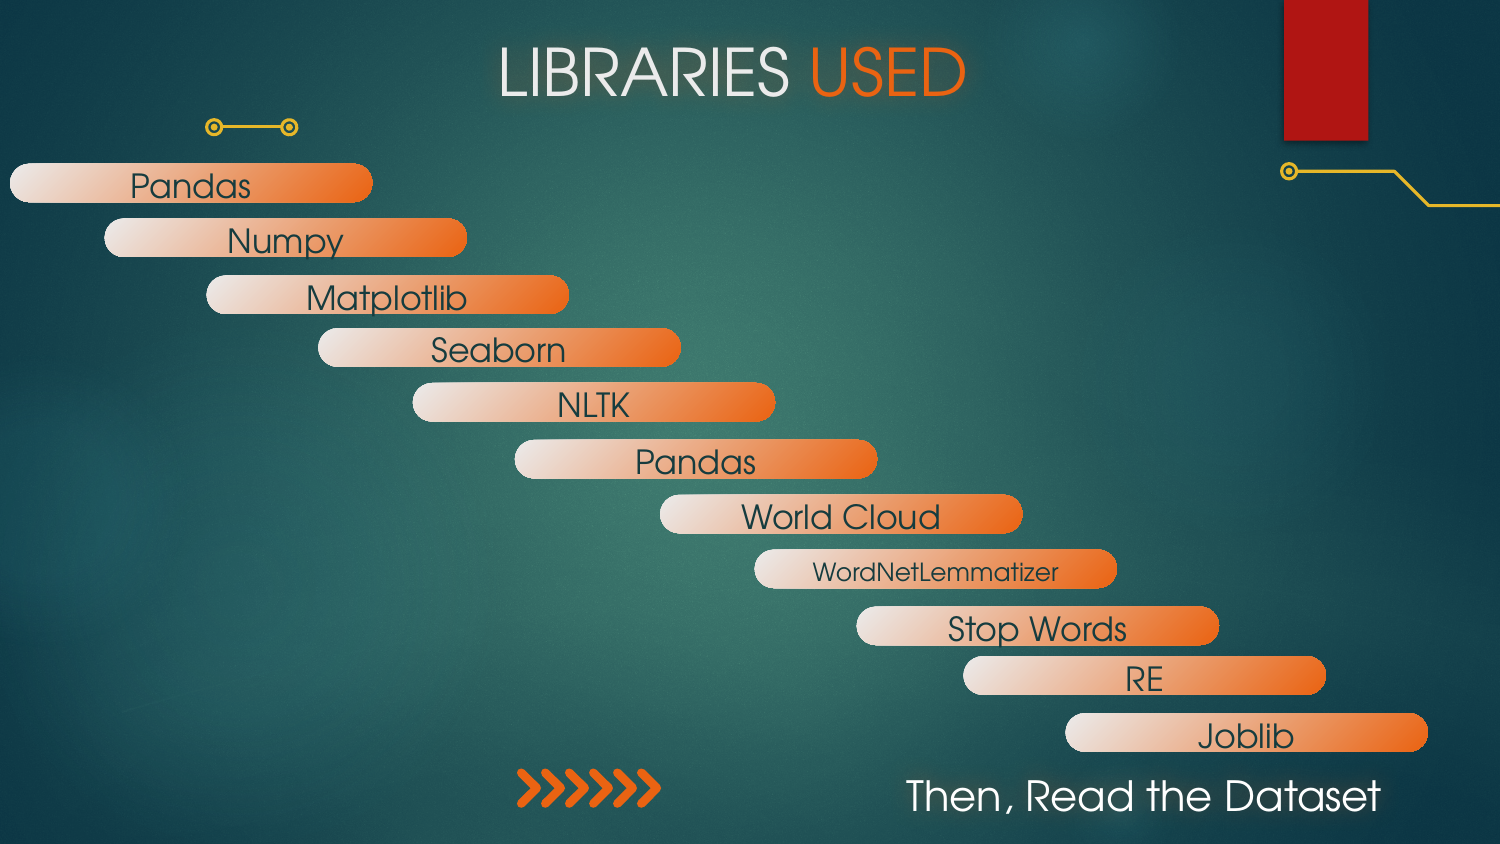

LIBRARIES USED

# Pandas

Numpy

Matplotlib

Seaborn

NLTK

Pandas

World Cloud

WordNetLemmatizer

Stop Words

RE

Joblib

Then, Read the Dataset